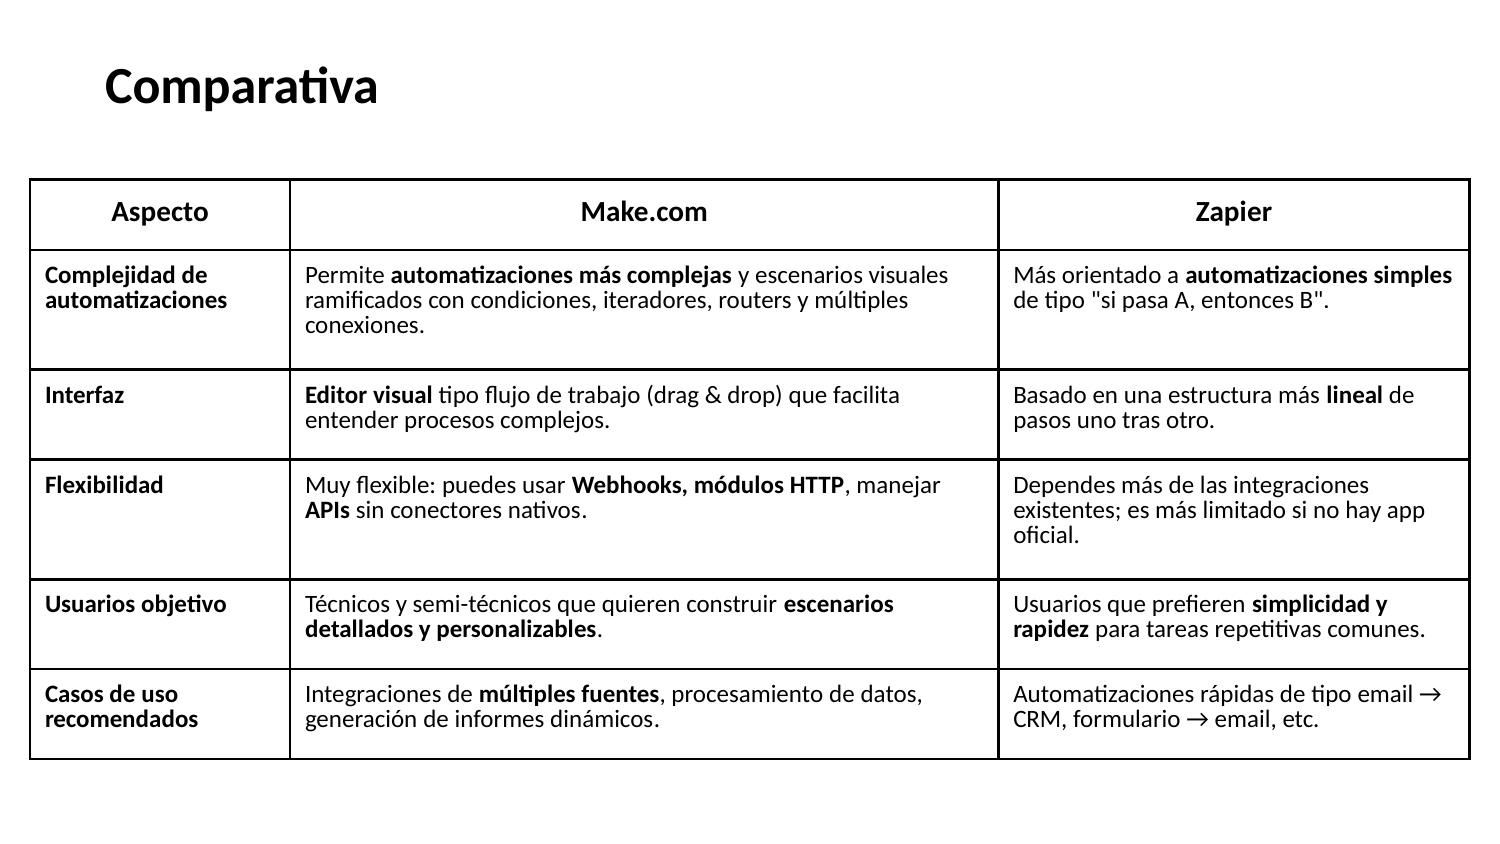

Comparativa
| Aspecto | Make.com | Zapier |
| --- | --- | --- |
| Complejidad de automatizaciones | Permite automatizaciones más complejas y escenarios visuales ramificados con condiciones, iteradores, routers y múltiples conexiones​​. | Más orientado a automatizaciones simples de tipo "si pasa A, entonces B". |
| Interfaz | Editor visual tipo flujo de trabajo (drag & drop) que facilita entender procesos complejos. | Basado en una estructura más lineal de pasos uno tras otro. |
| Flexibilidad | Muy flexible: puedes usar Webhooks, módulos HTTP, manejar APIs sin conectores nativos​. | Dependes más de las integraciones existentes; es más limitado si no hay app oficial. |
| Usuarios objetivo | Técnicos y semi-técnicos que quieren construir escenarios detallados y personalizables. | Usuarios que prefieren simplicidad y rapidez para tareas repetitivas comunes. |
| Casos de uso recomendados | Integraciones de múltiples fuentes, procesamiento de datos, generación de informes dinámicos​​. | Automatizaciones rápidas de tipo email → CRM, formulario → email, etc. |